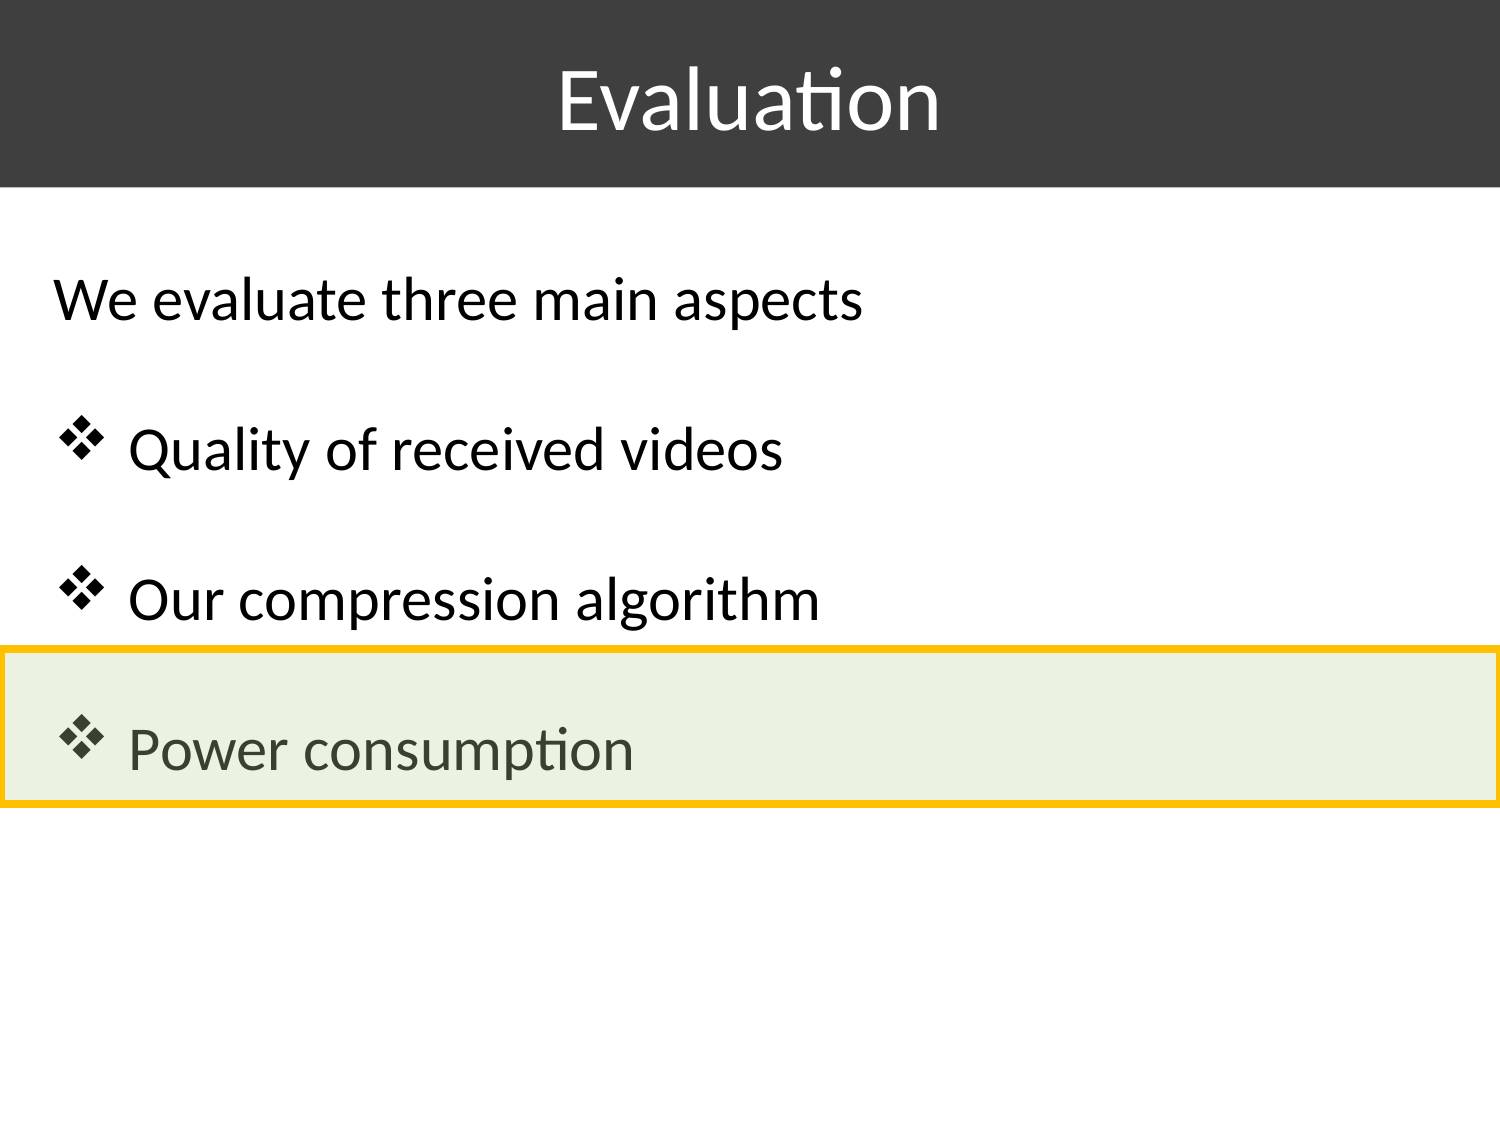

Evaluation
We evaluate three main aspects
Quality of received videos
Our compression algorithm
Power consumption